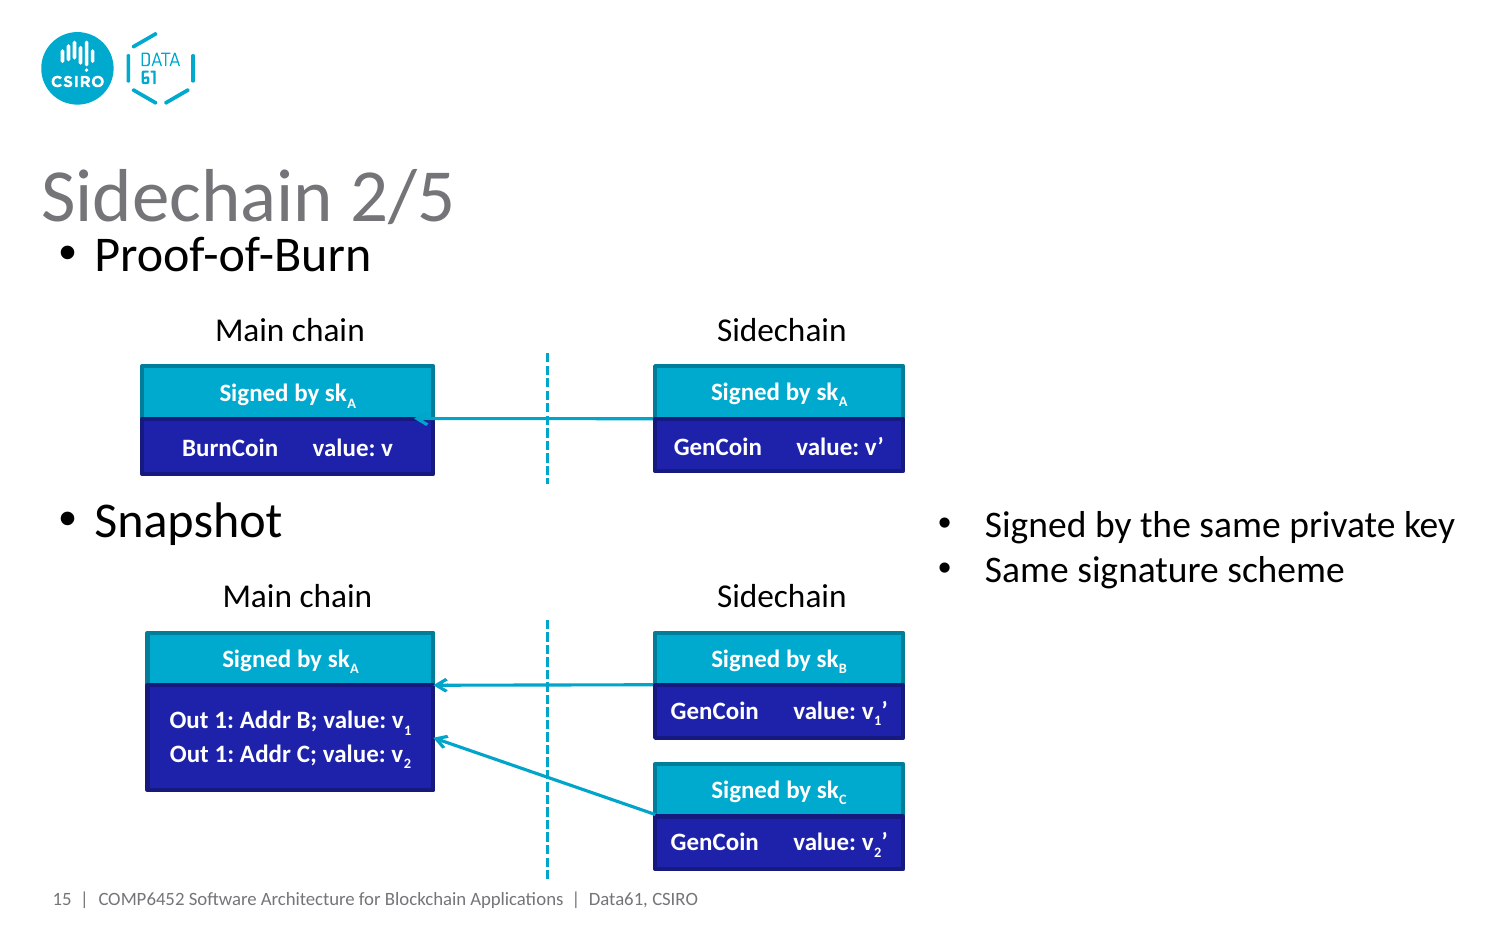

# Sidechain 2/5
Proof-of-Burn

Snapshot

Main chain
Sidechain
Signed by skA
Signed by skA
BurnCoin      value: v
GenCoin      value: v’
Signed by the same private key
Same signature scheme
Main chain
Sidechain
Signed by skA
Signed by skB
Out 1: Addr B; value: v1
Out 1: Addr C; value: v2
GenCoin      value: v1’
Signed by skC
GenCoin      value: v2’
15  |
COMP6452 Software Architecture for Blockchain Applications  |  Data61, CSIRO